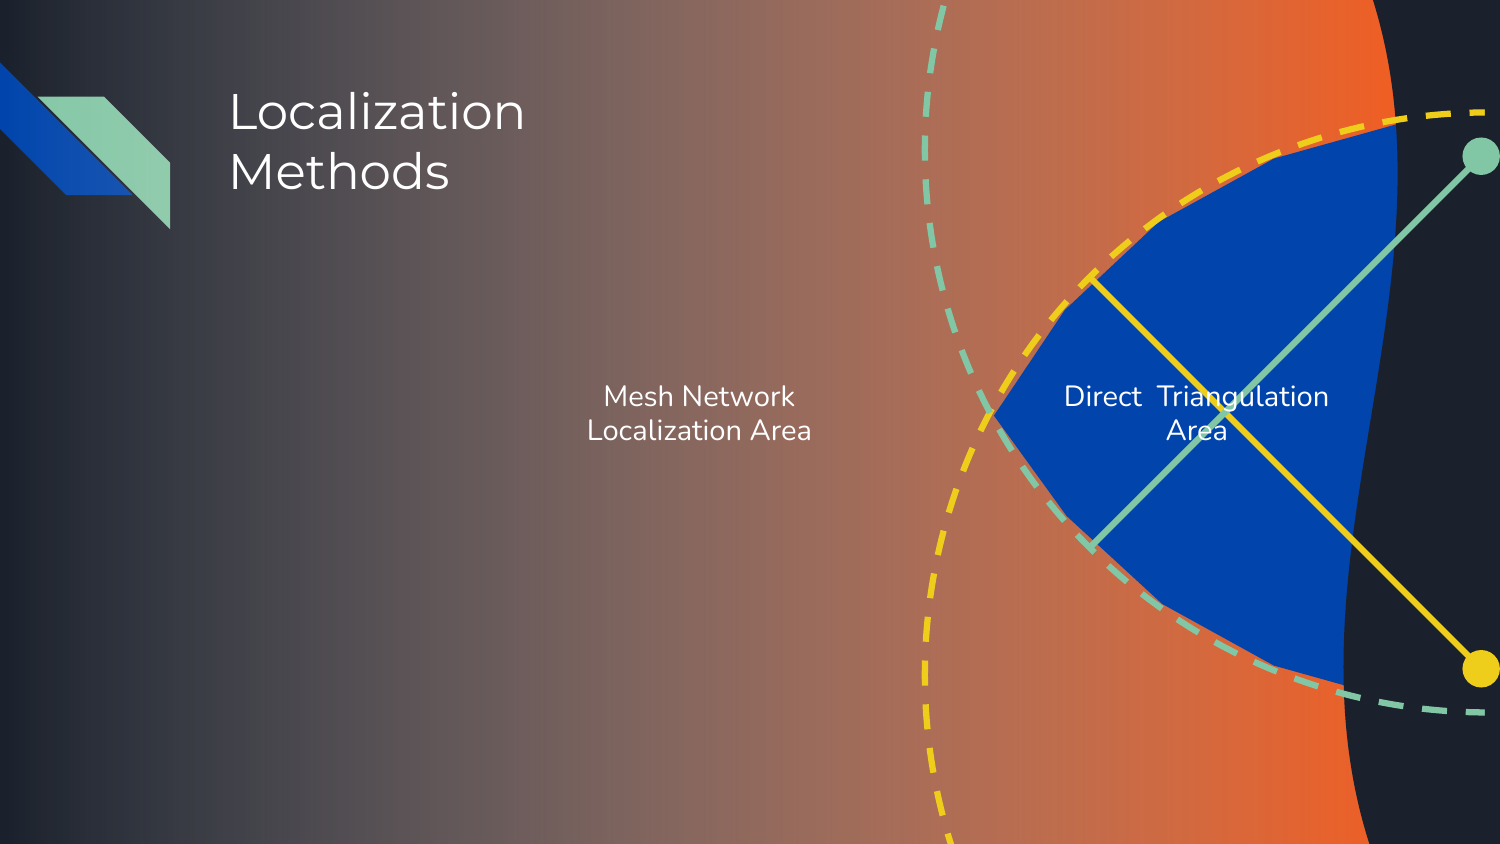

# Localization
Methods

Mesh Network
Localization Area
Direct  Triangulation Area